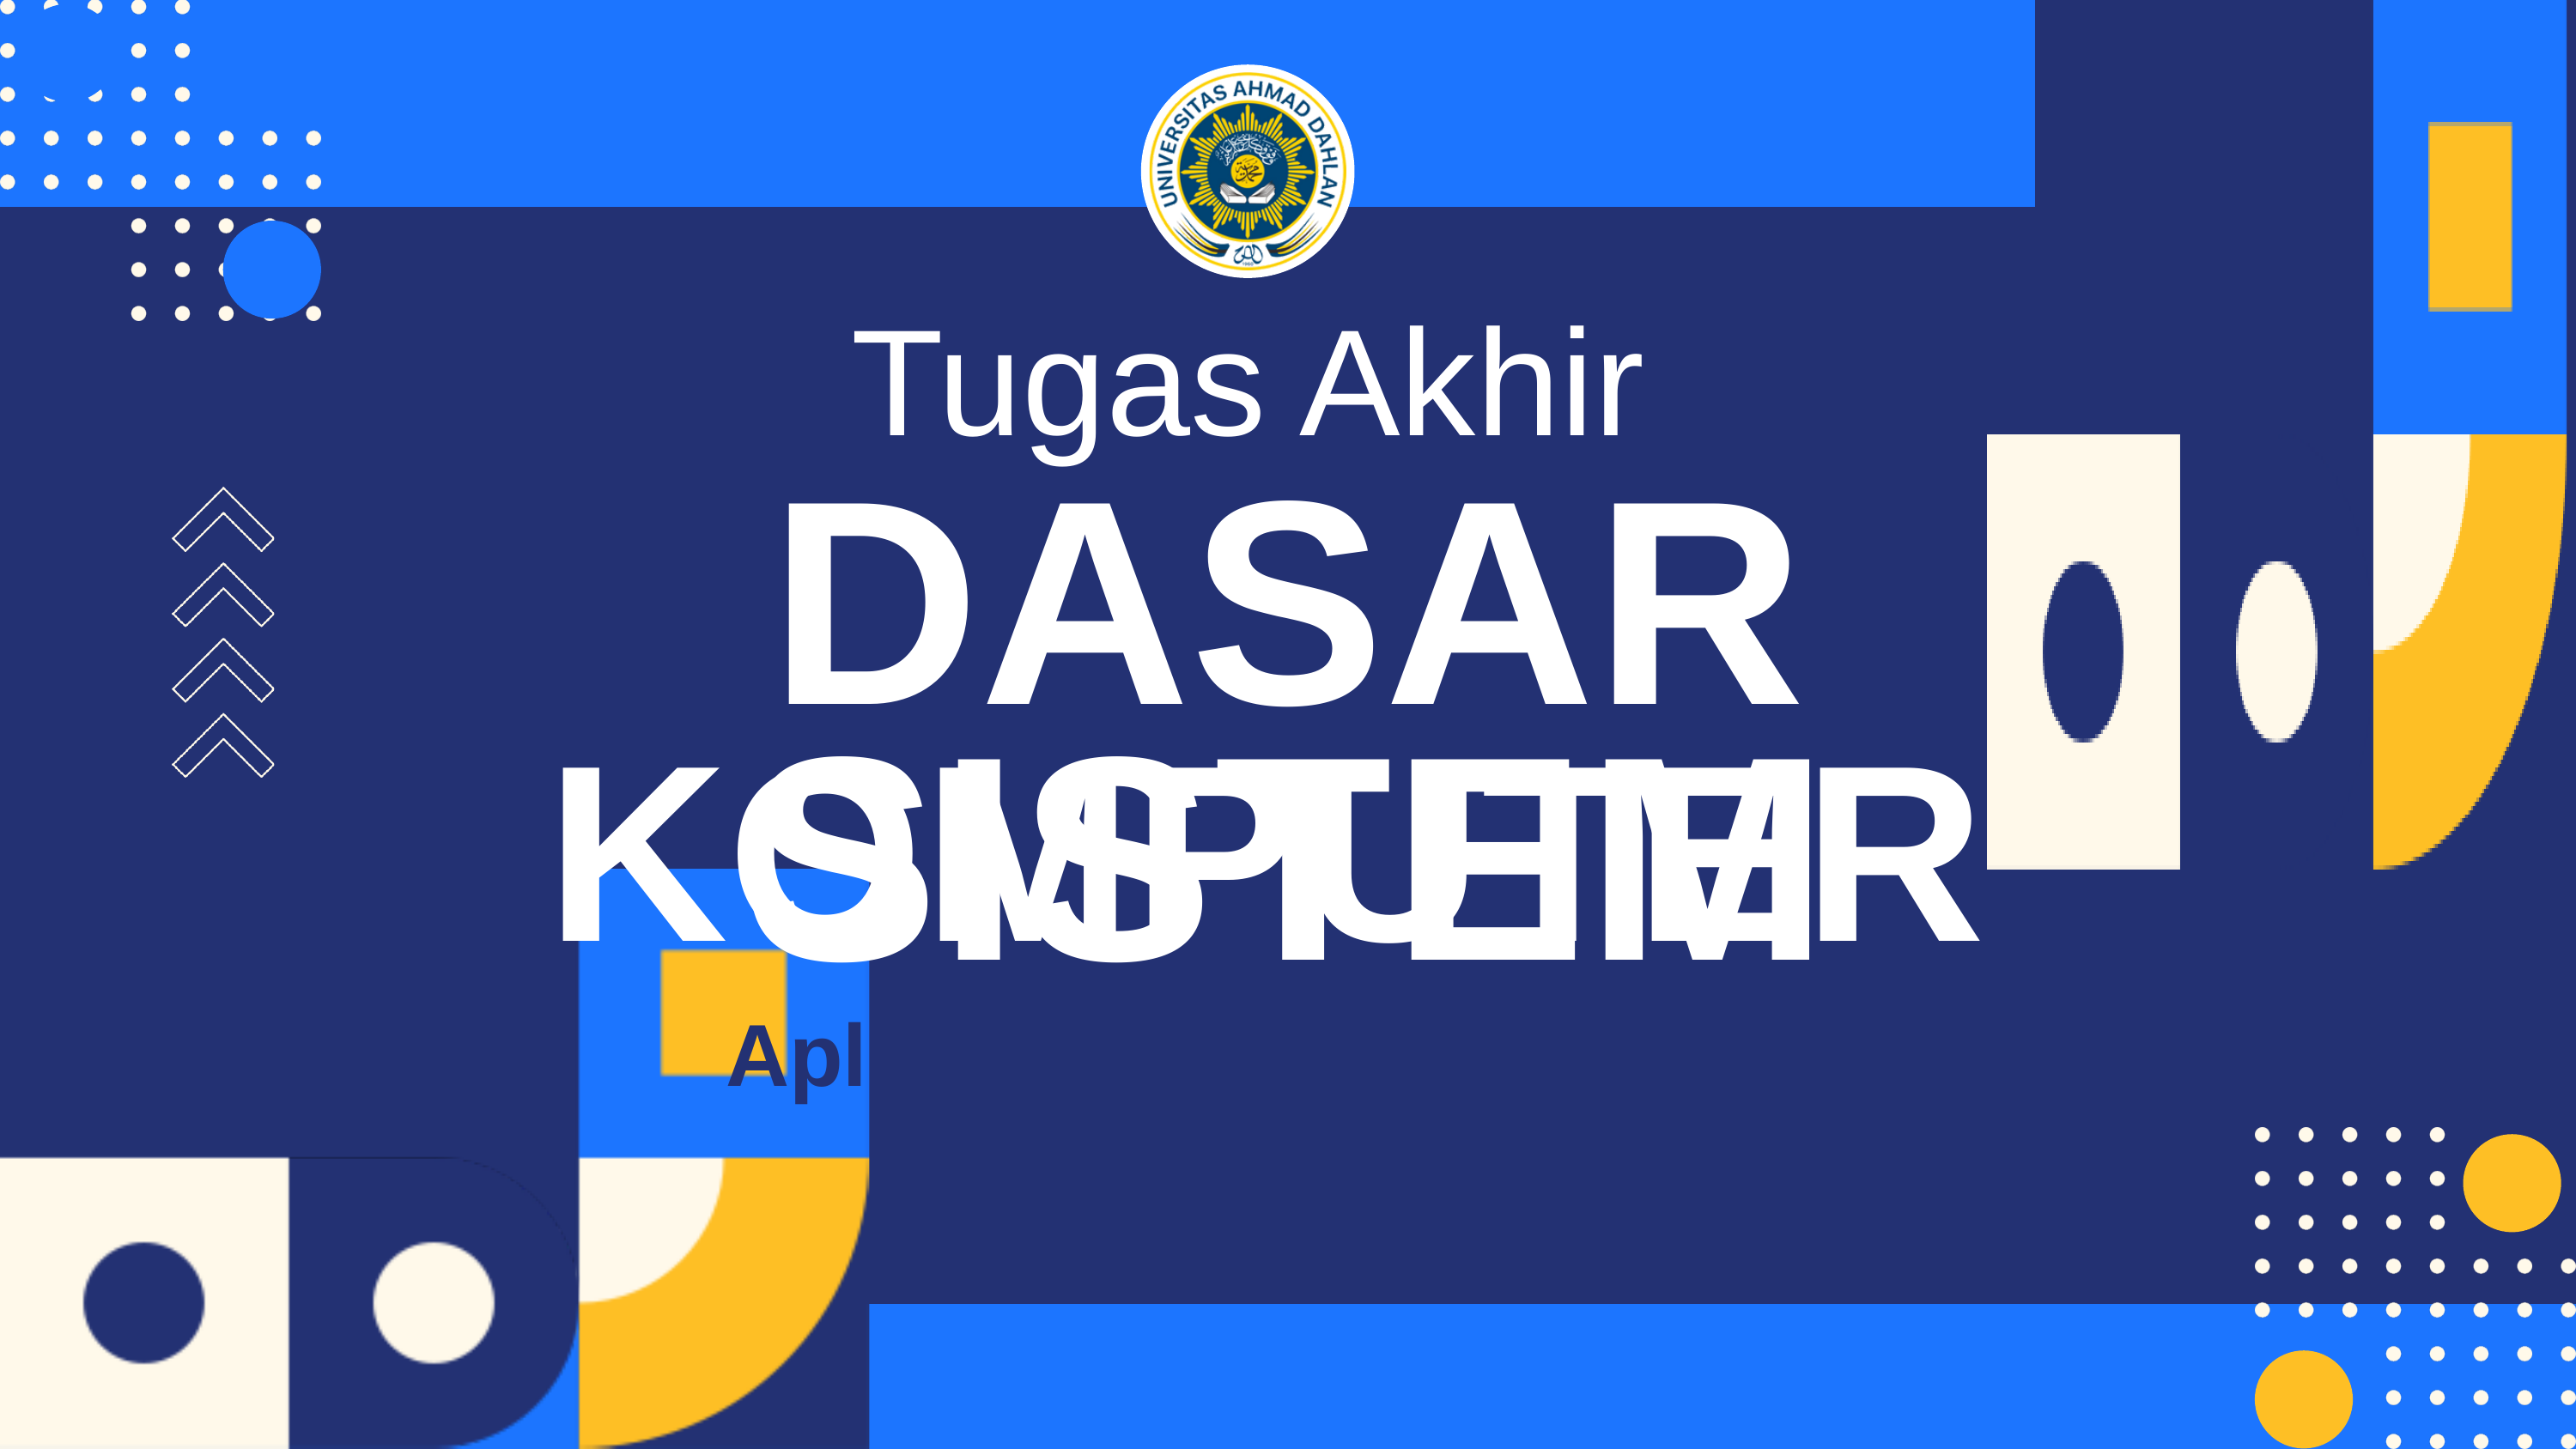

Tugas Akhir

DASAR SISTEM
KOMPUTER

     Aplikasi Penghitung Gaji